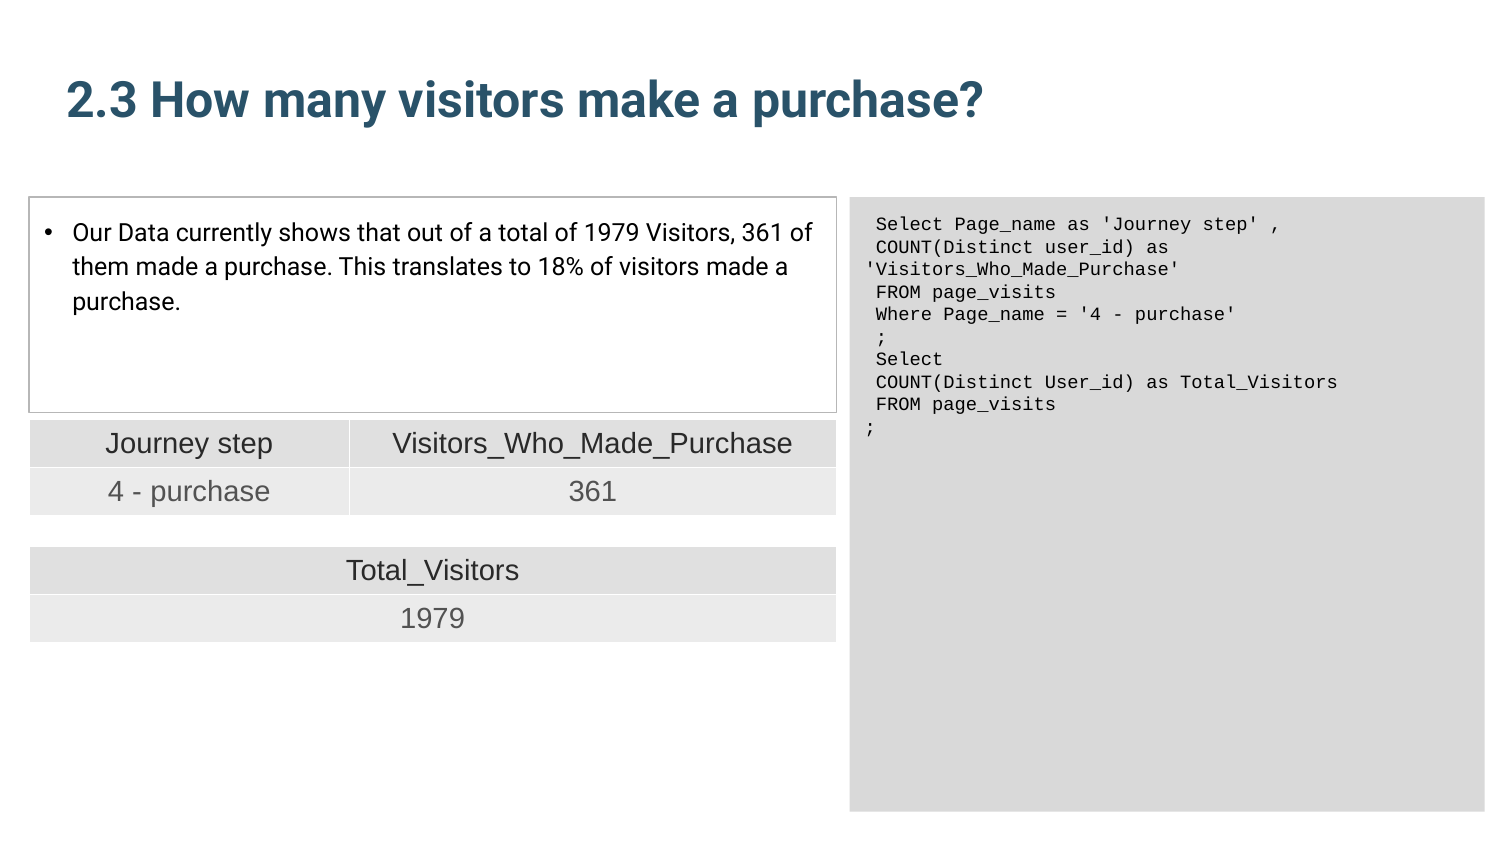

2.3 How many visitors make a purchase?
Our Data currently shows that out of a total of 1979 Visitors, 361 of them made a purchase. This translates to 18% of visitors made a purchase.

 Select Page_name as 'Journey step' ,
 COUNT(Distinct user_id) as 'Visitors_Who_Made_Purchase'
 FROM page_visits
 Where Page_name = '4 - purchase'
 ;
 Select
 COUNT(Distinct User_id) as Total_Visitors
 FROM page_visits
;
| Journey step | Visitors\_Who\_Made\_Purchase |
| --- | --- |
| 4 - purchase | 361 |
| Total\_Visitors |
| --- |
| 1979 |